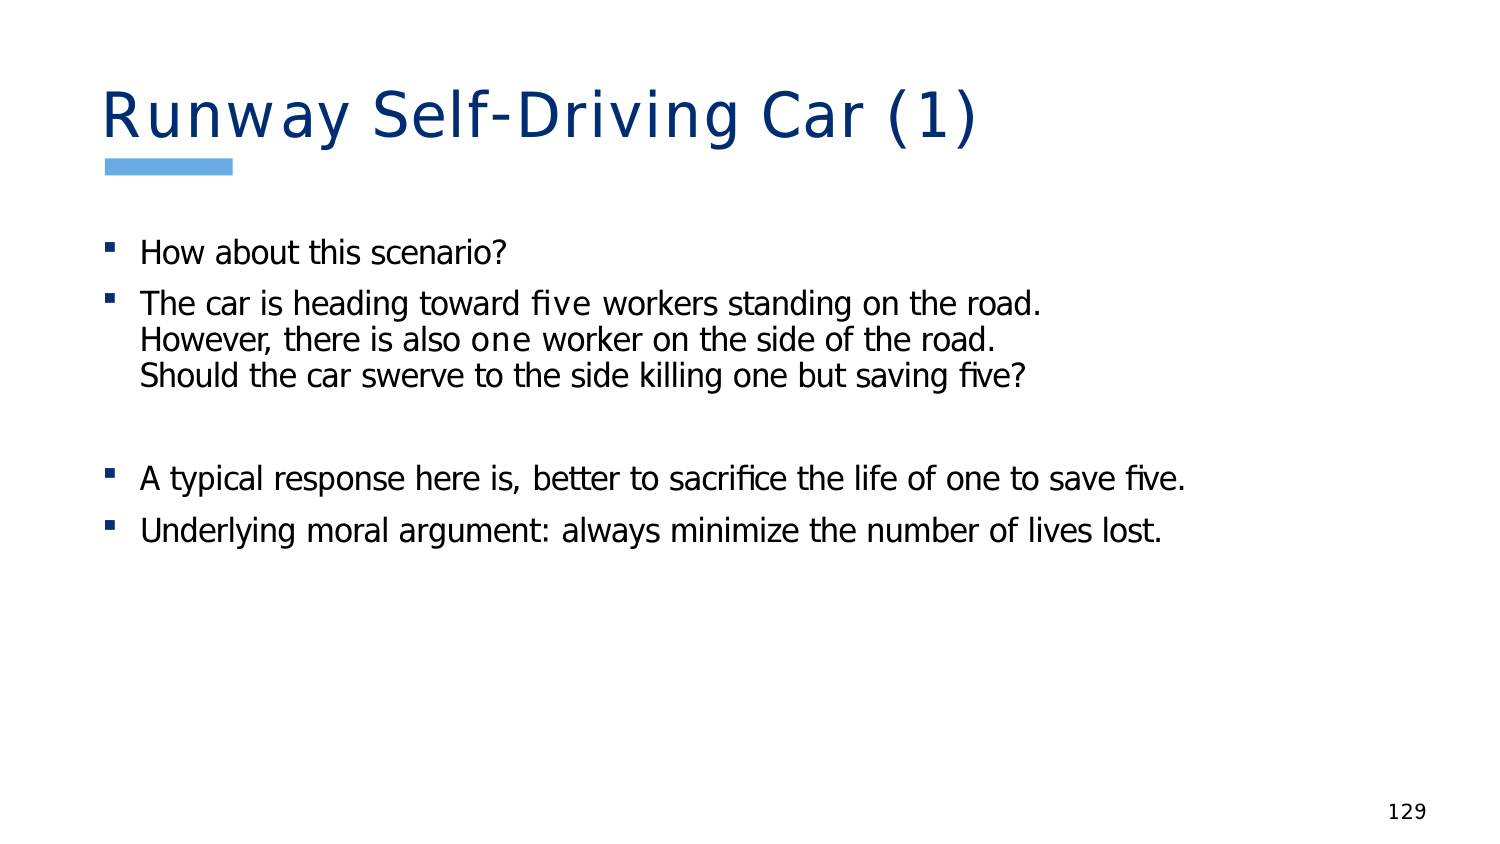

# Runway Self-Driving Car (1)
How about this scenario?
The car is heading toward five workers standing on the road.
However, there is also one worker on the side of the road.
Should the car swerve to the side killing one but saving five?

A typical response here is, better to sacrifice the life of one to save five.
Underlying moral argument: always minimize the number of lives lost.